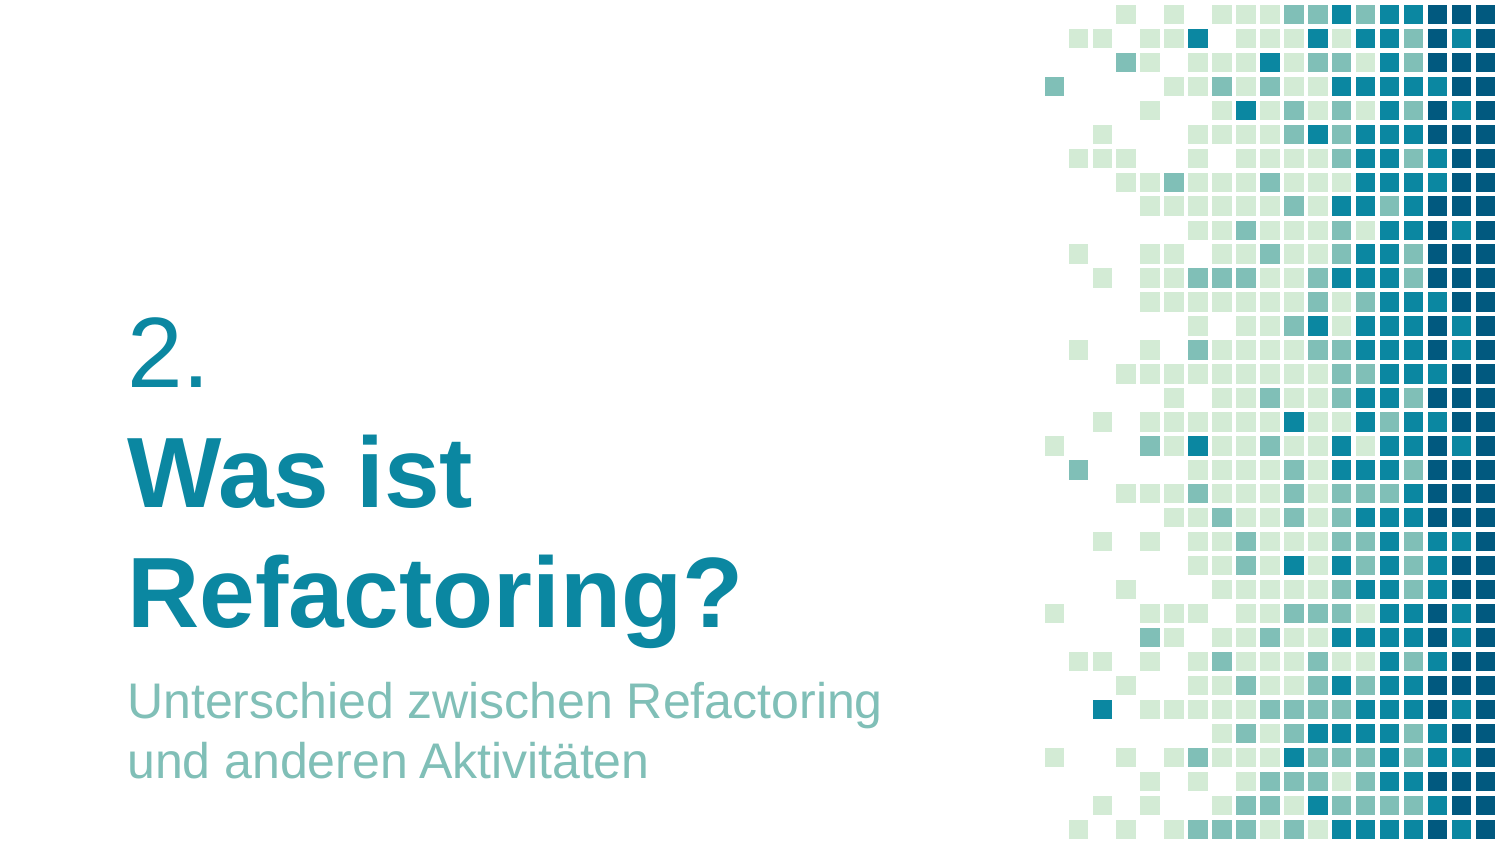

# 2. Was ist Refactoring?
Unterschied zwischen Refactoring und anderen Aktivitäten